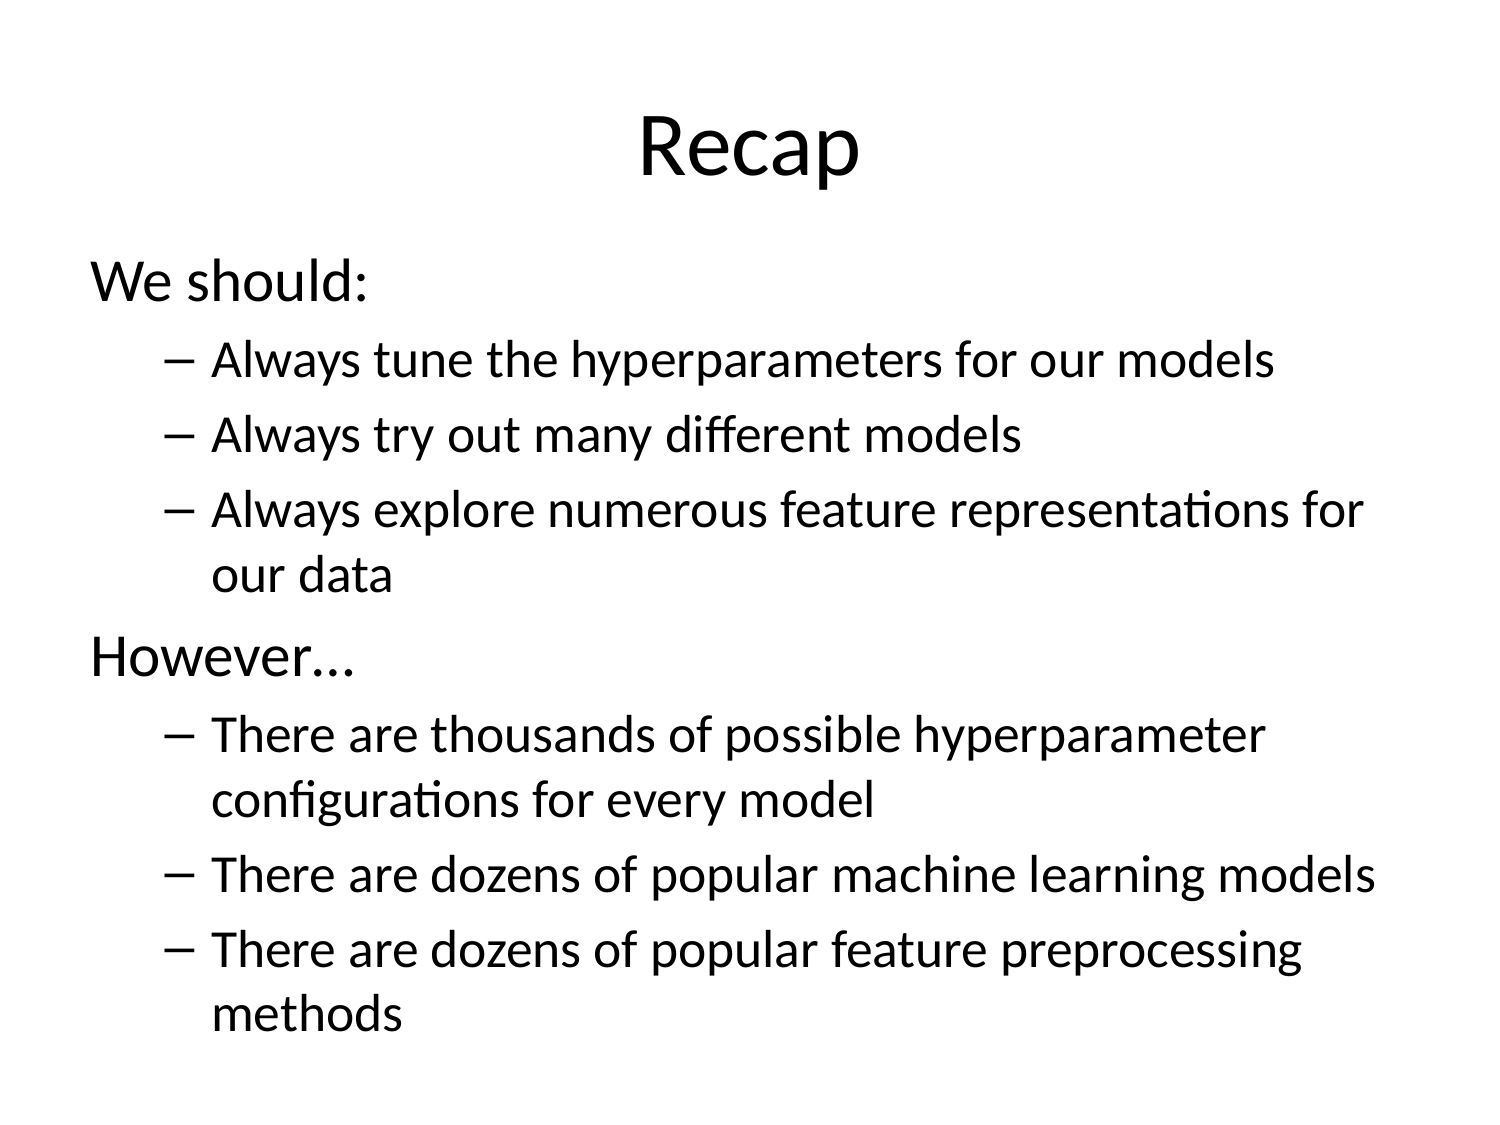

# Recap
We should:
Always tune the hyperparameters for our models
Always try out many different models
Always explore numerous feature representations for our data
However…
There are thousands of possible hyperparameter configurations for every model
There are dozens of popular machine learning models
There are dozens of popular feature preprocessing methods